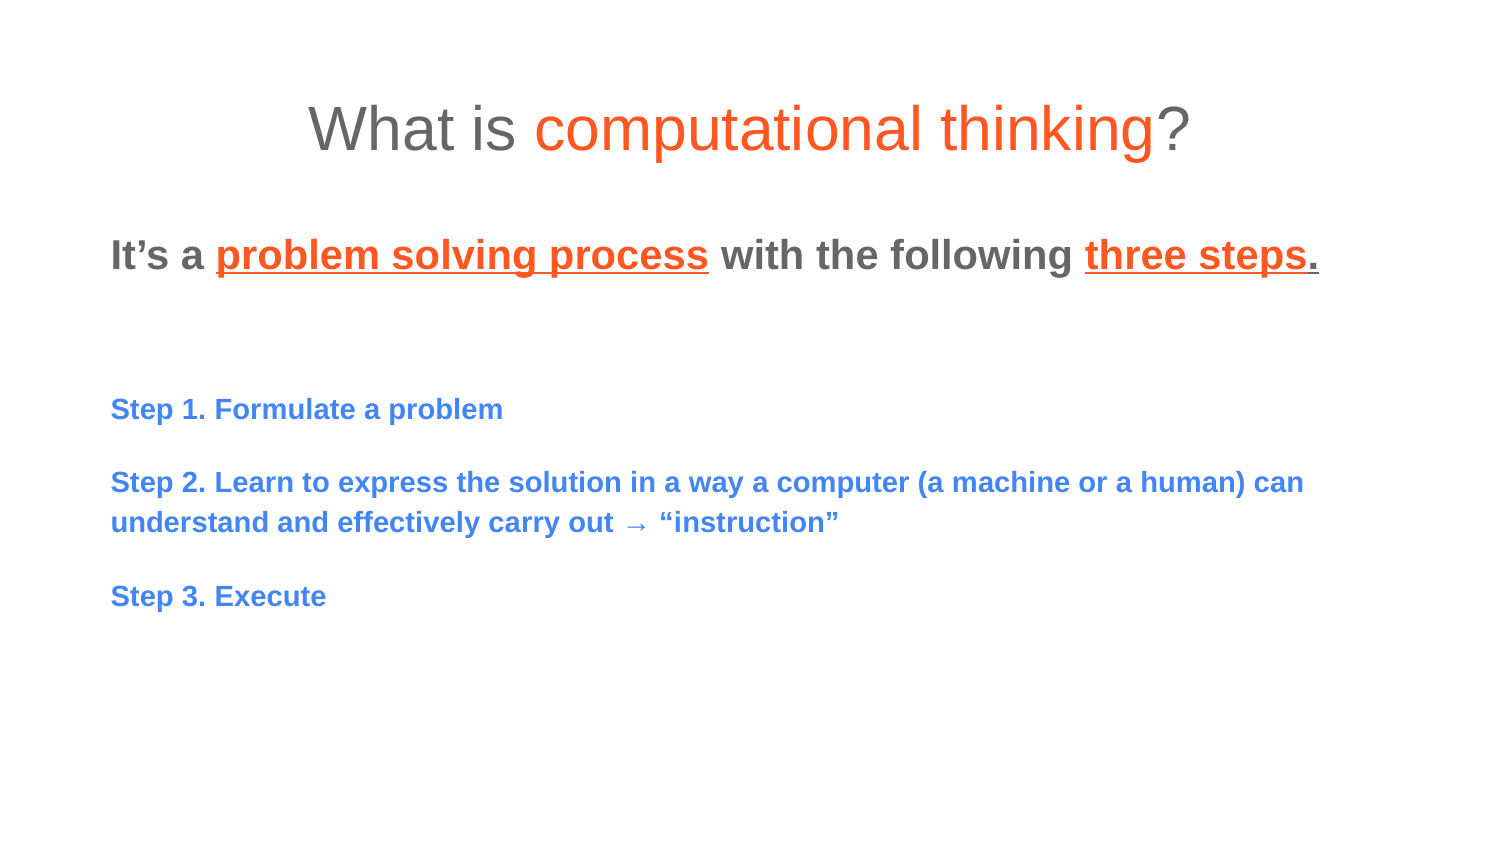

# What is computational thinking?
It’s a problem solving process with the following three steps.

Step 1. Formulate a problem
Step 2. Learn to express the solution in a way a computer (a machine or a human) can understand and effectively carry out → “instruction”
Step 3. Execute